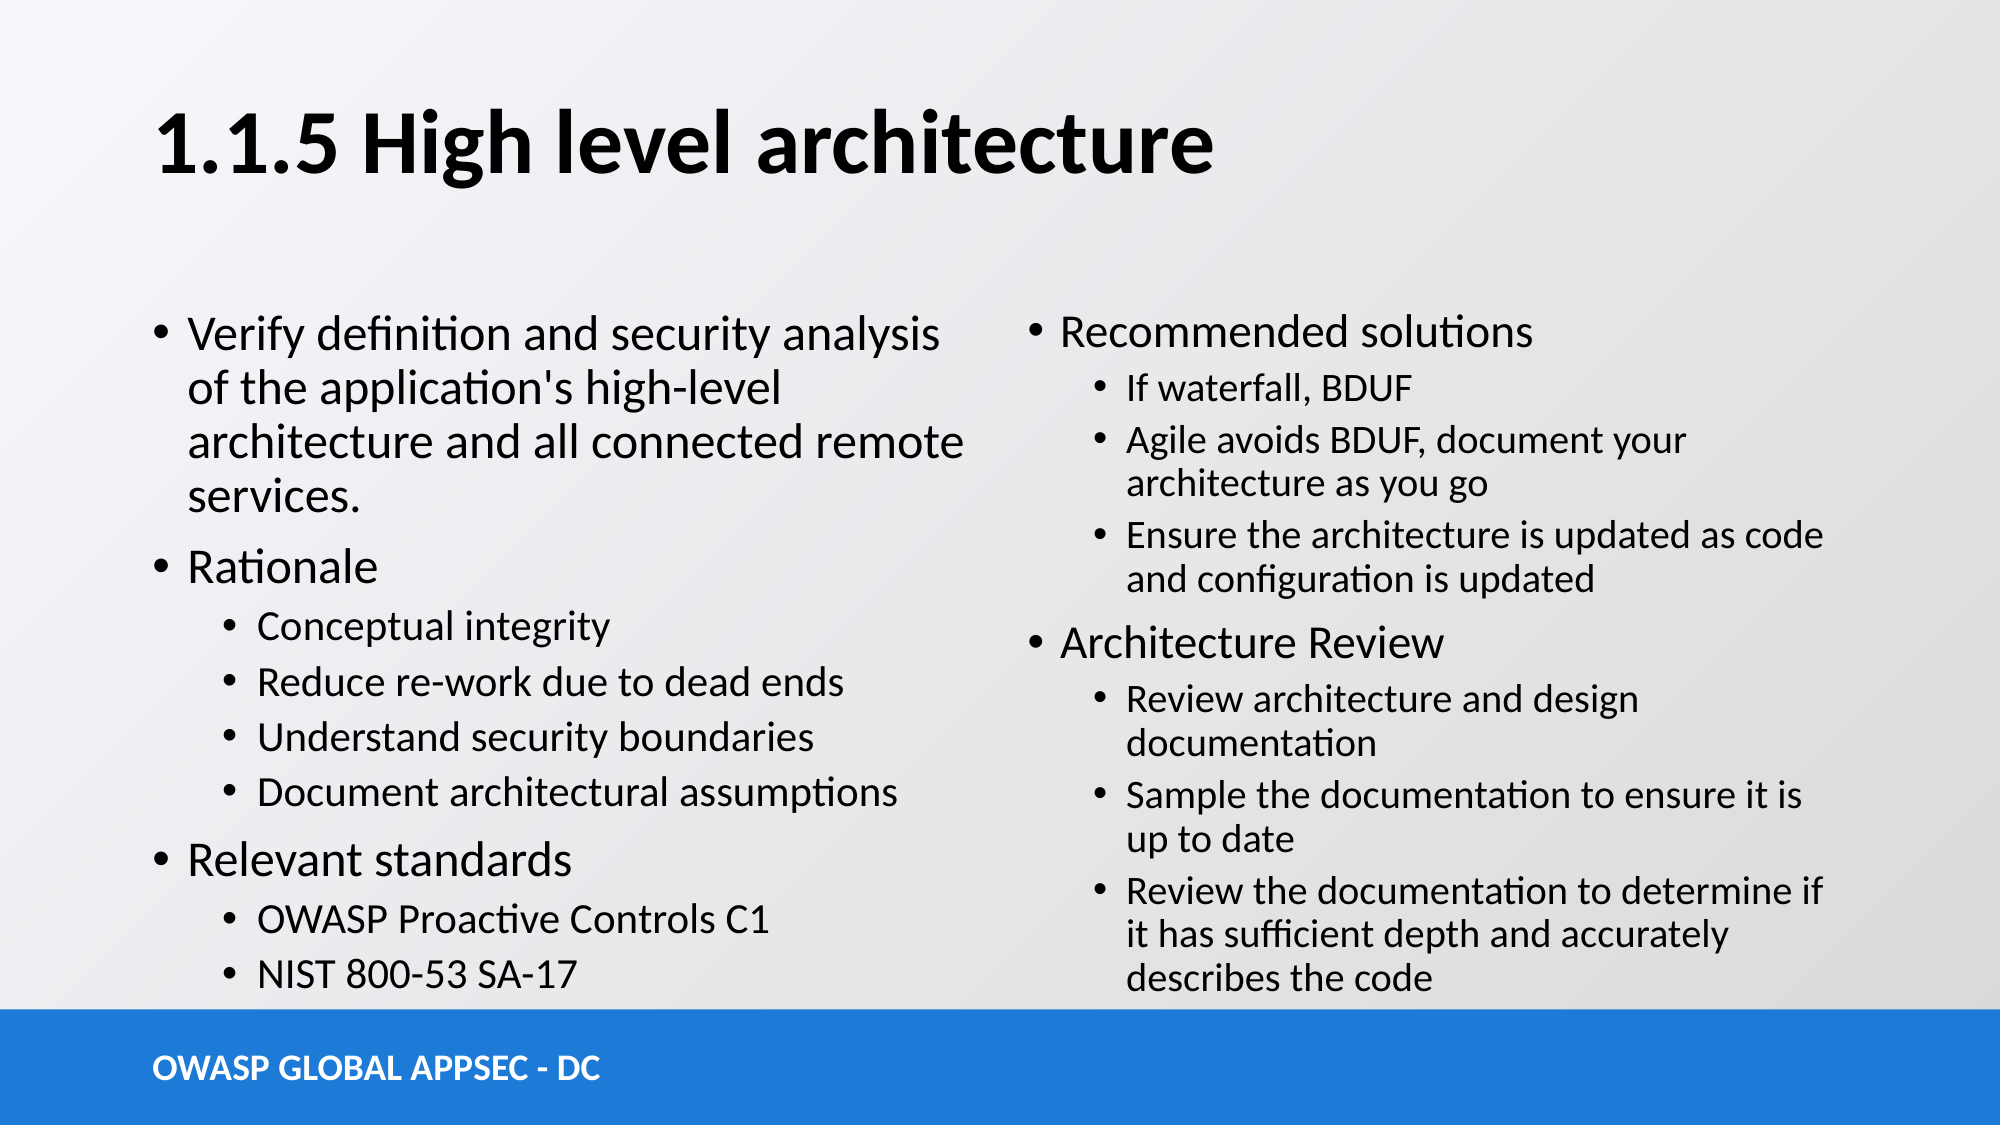

# 1.1.5 High level architecture
Verify definition and security analysis of the application's high-level architecture and all connected remote services.
Rationale
Conceptual integrity
Reduce re-work due to dead ends
Understand security boundaries
Document architectural assumptions
Relevant standards
OWASP Proactive Controls C1
NIST 800-53 SA-17

Recommended solutions
If waterfall, BDUF
Agile avoids BDUF, document your architecture as you go
Ensure the architecture is updated as code and configuration is updated
Architecture Review
Review architecture and design documentation
Sample the documentation to ensure it is up to date
Review the documentation to determine if it has sufficient depth and accurately describes the code